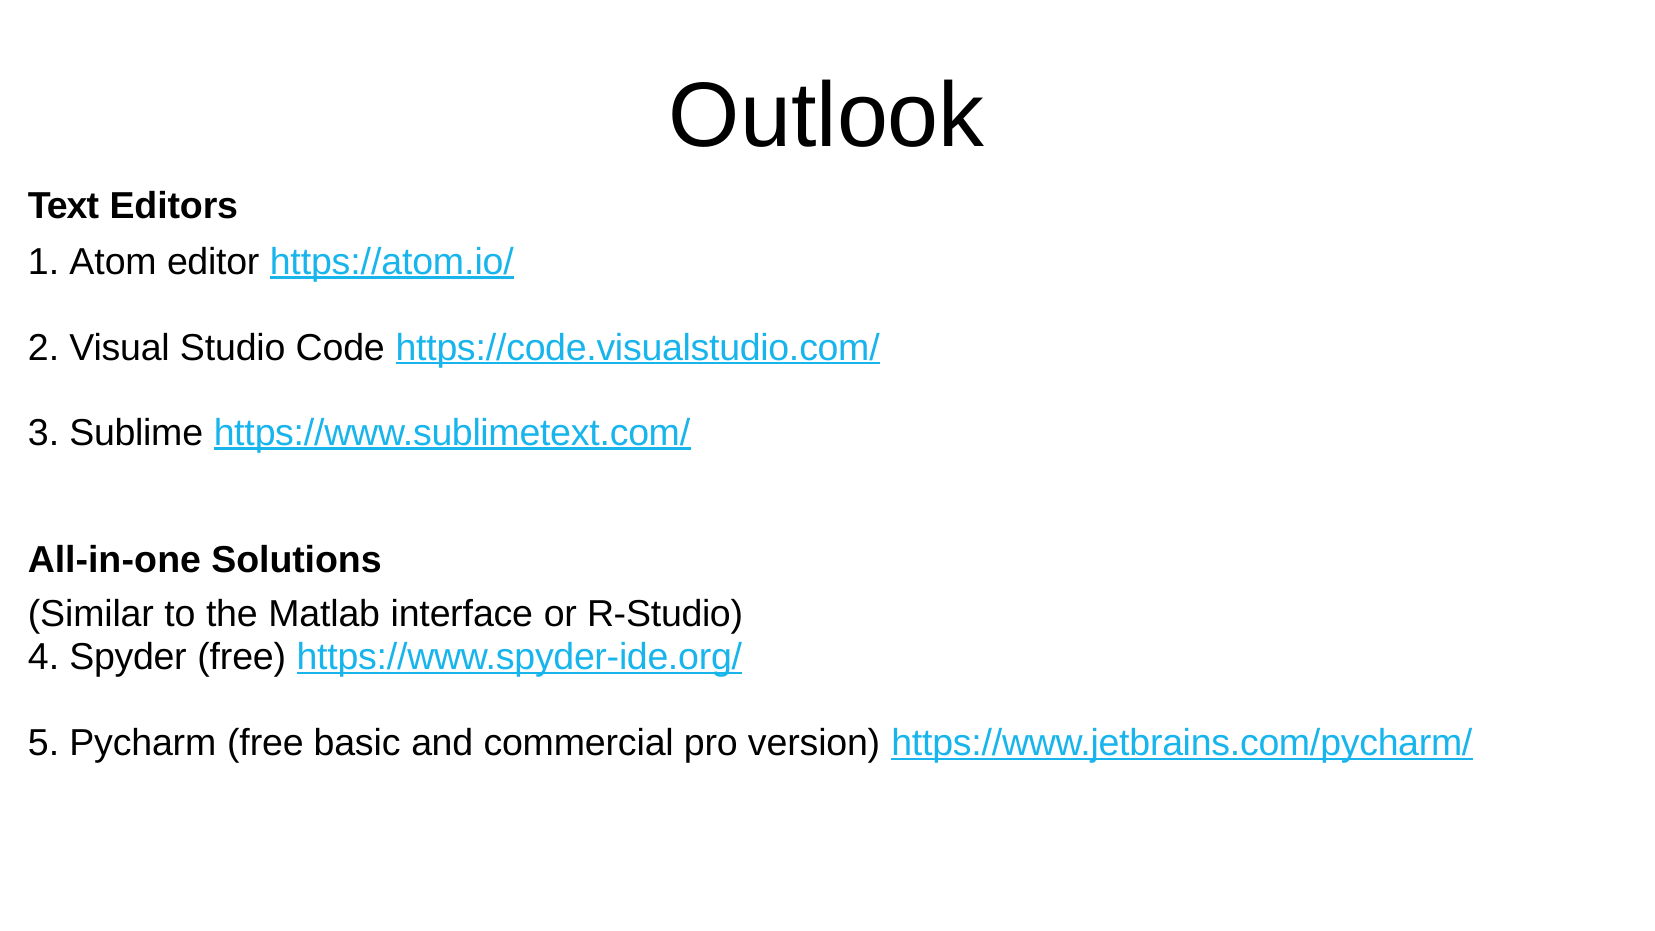

# Outlook
Text Editors
Atom editor https://atom.io/

Visual Studio Code https://code.visualstudio.com/

Sublime https://www.sublimetext.com/

All-in-one Solutions
(Similar to the Matlab interface or R-Studio)
Spyder (free) https://www.spyder-ide.org/

Pycharm (free basic and commercial pro version) https://www.jetbrains.com/pycharm/